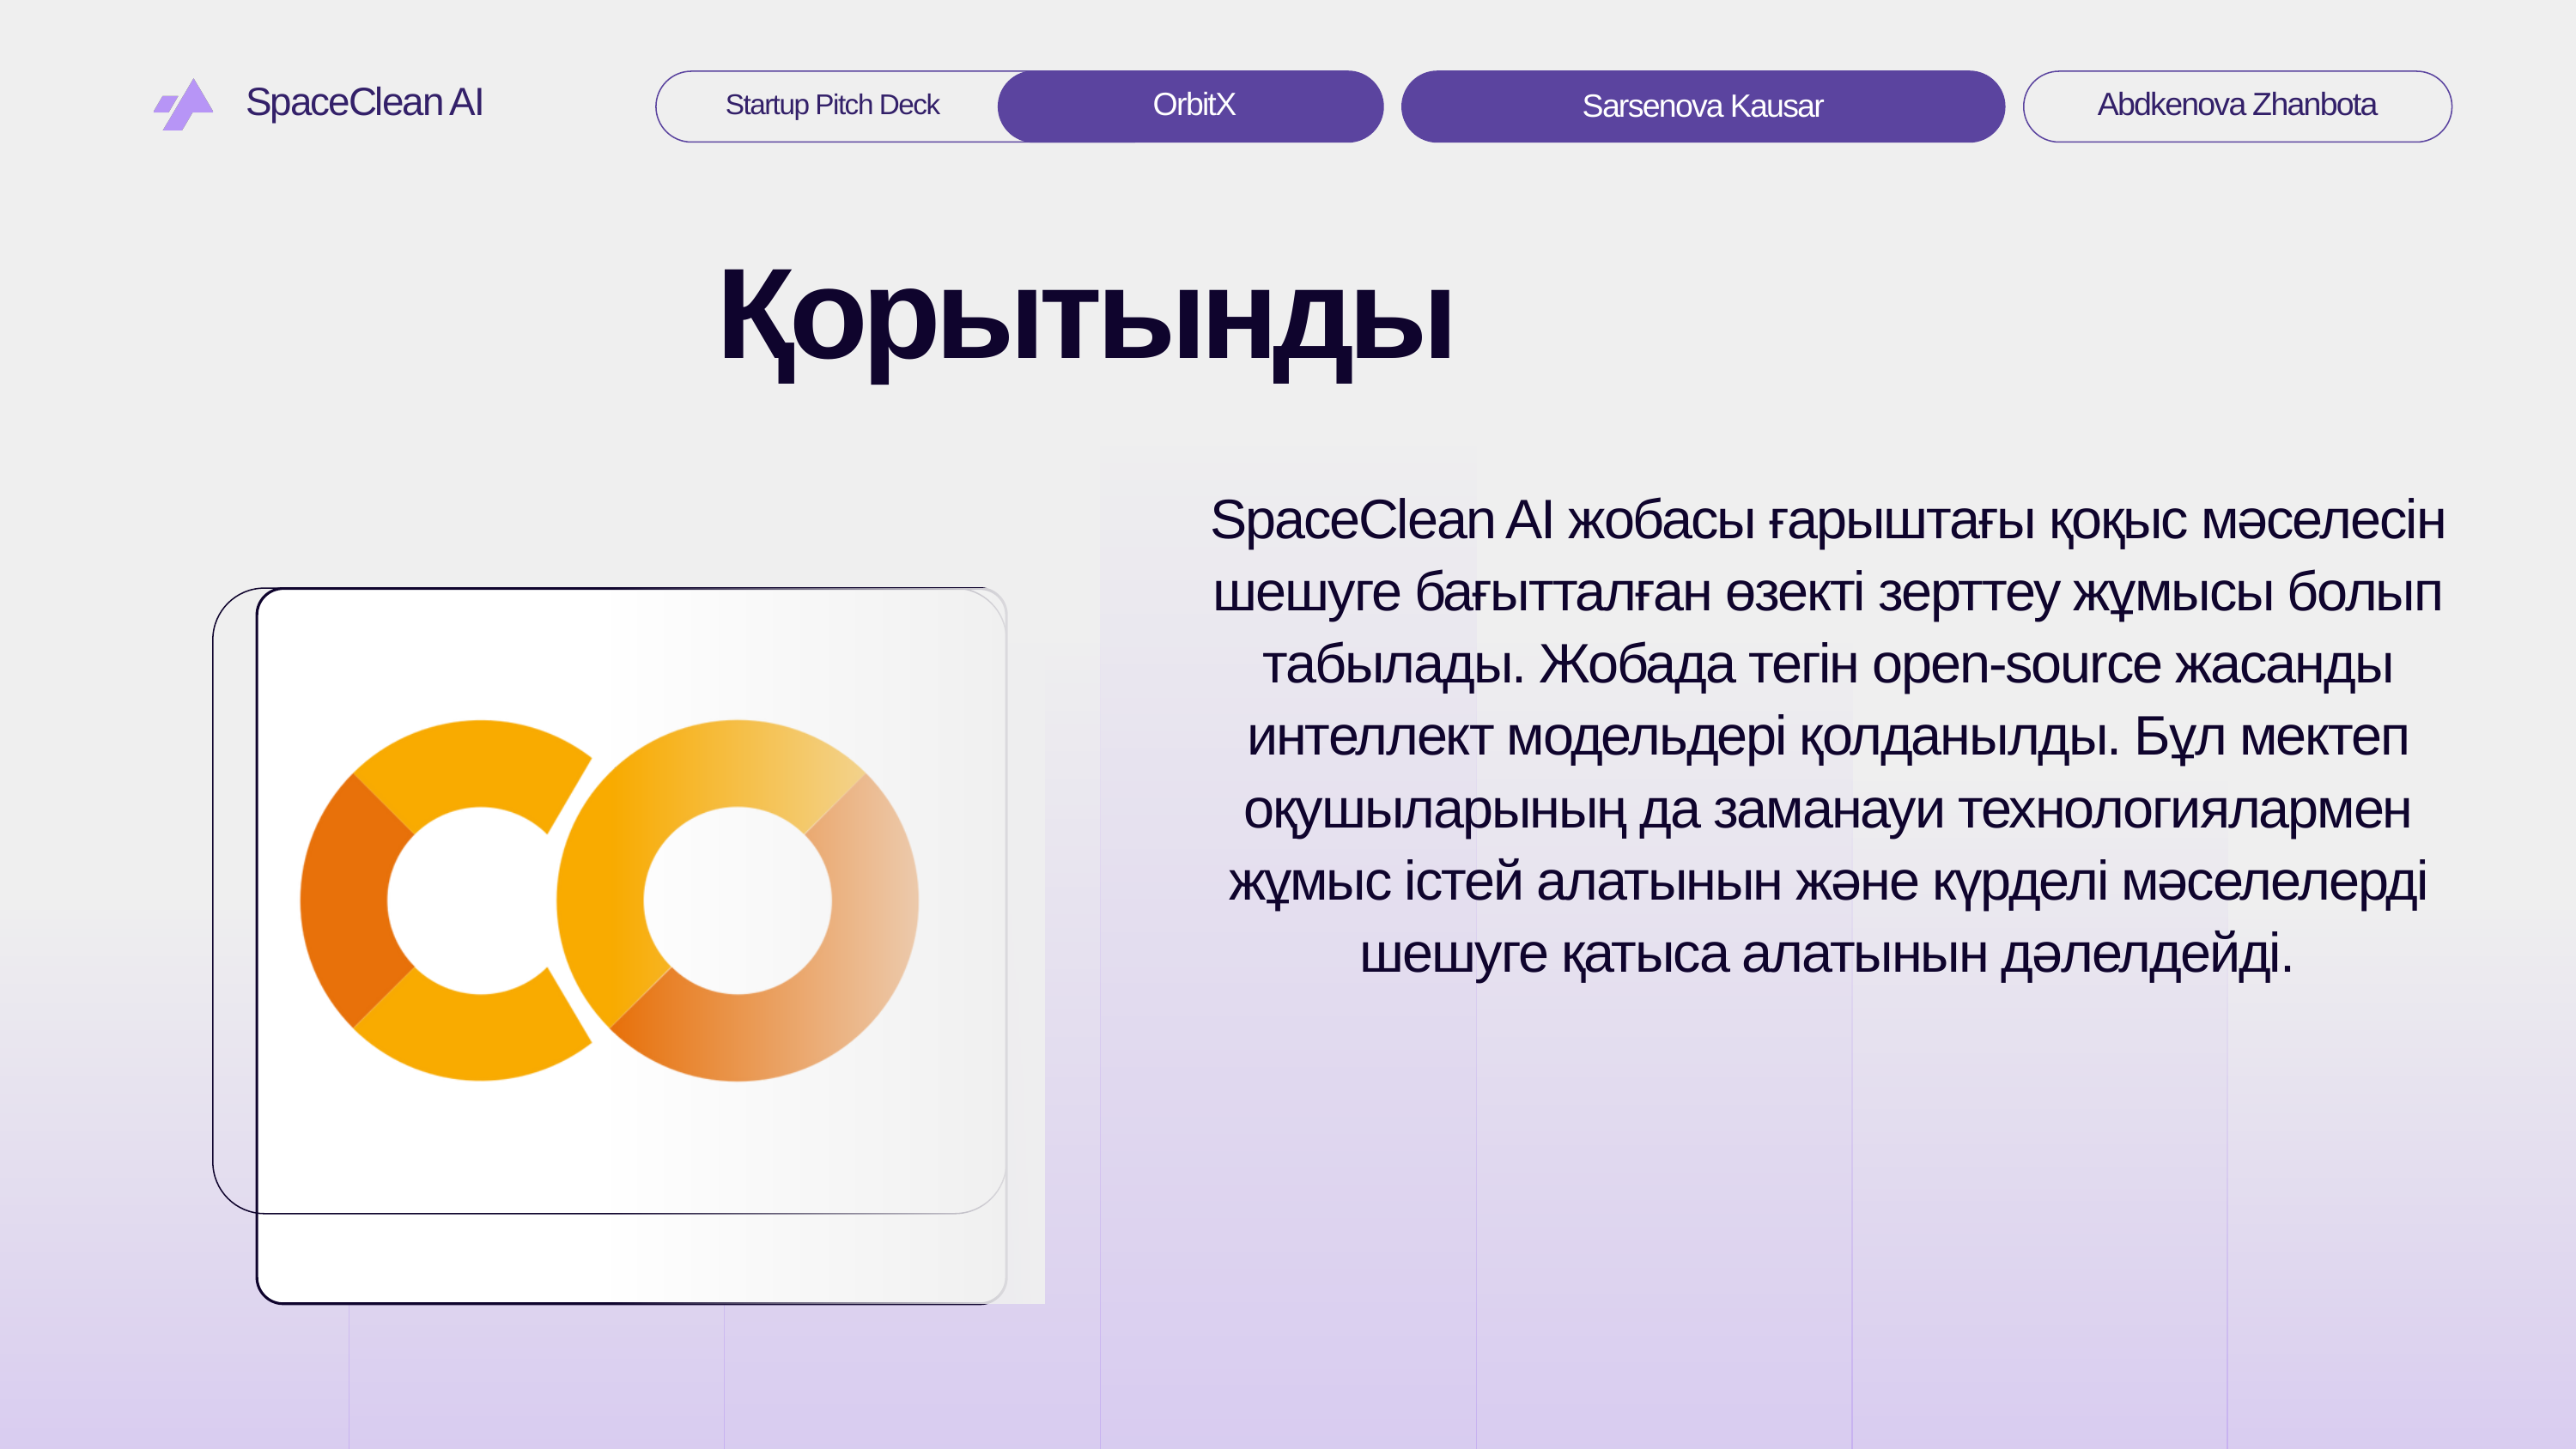

SpaceClean AI
OrbitX
Abdkenova Zhanbota
Startup Pitch Deck
Sarsenova Kausar
Қорытынды

SpaceClean AI жобасы ғарыштағы қоқыс мәселесін шешуге бағытталған өзекті зерттеу жұмысы болып табылады. Жобада тегін open-source жасанды интеллект модельдері қолданылды. Бұл мектеп оқушыларының да заманауи технологиялармен жұмыс істей алатынын және күрделі мәселелерді шешуге қатыса алатынын дәлелдейді.